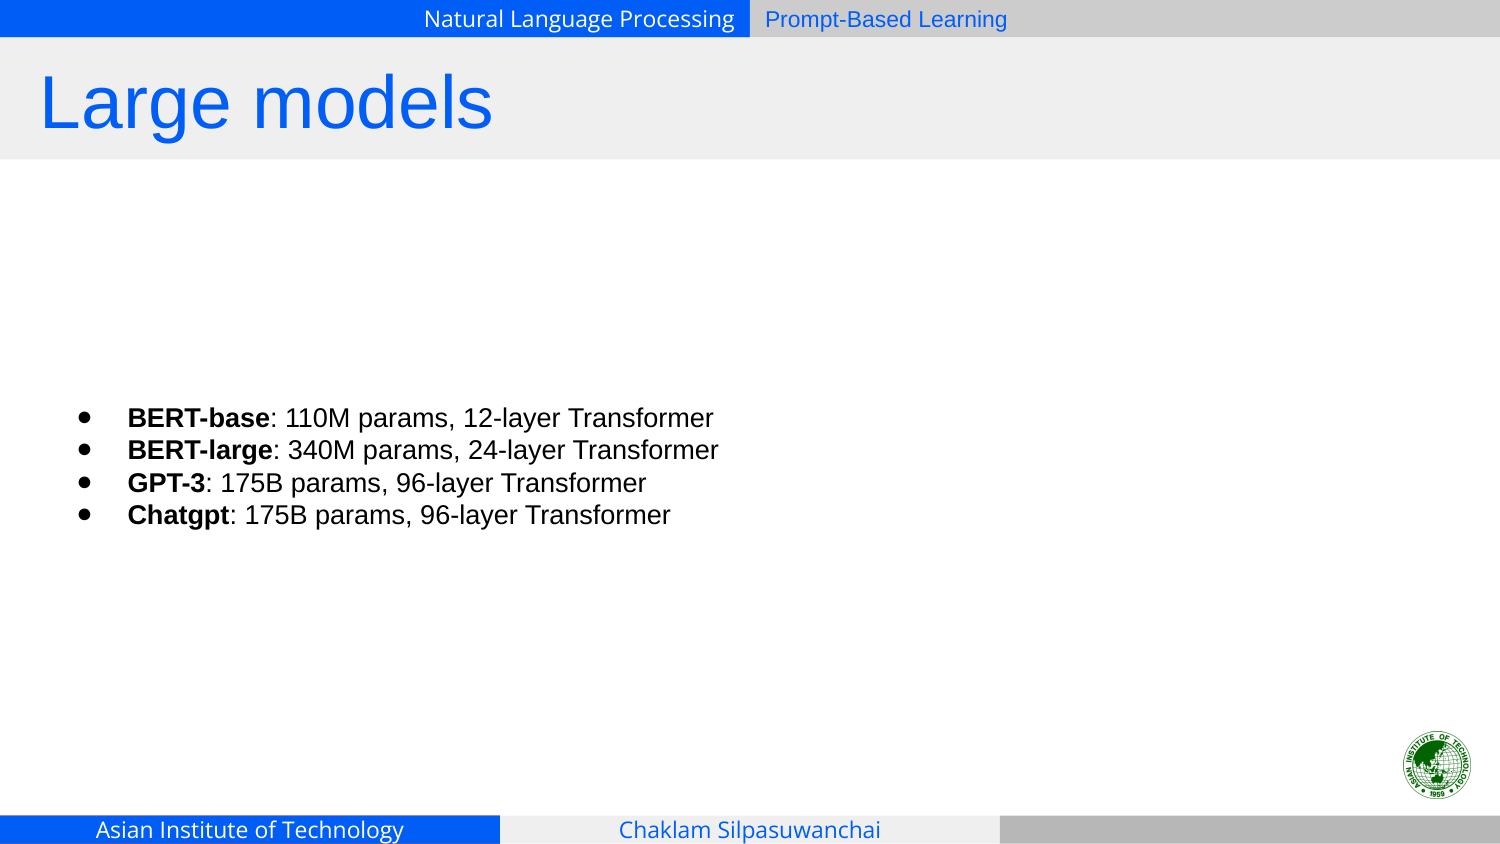

# Large models
BERT-base: 110M params, 12-layer Transformer
BERT-large: 340M params, 24-layer Transformer
GPT-3: 175B params, 96-layer Transformer
Chatgpt: 175B params, 96-layer Transformer